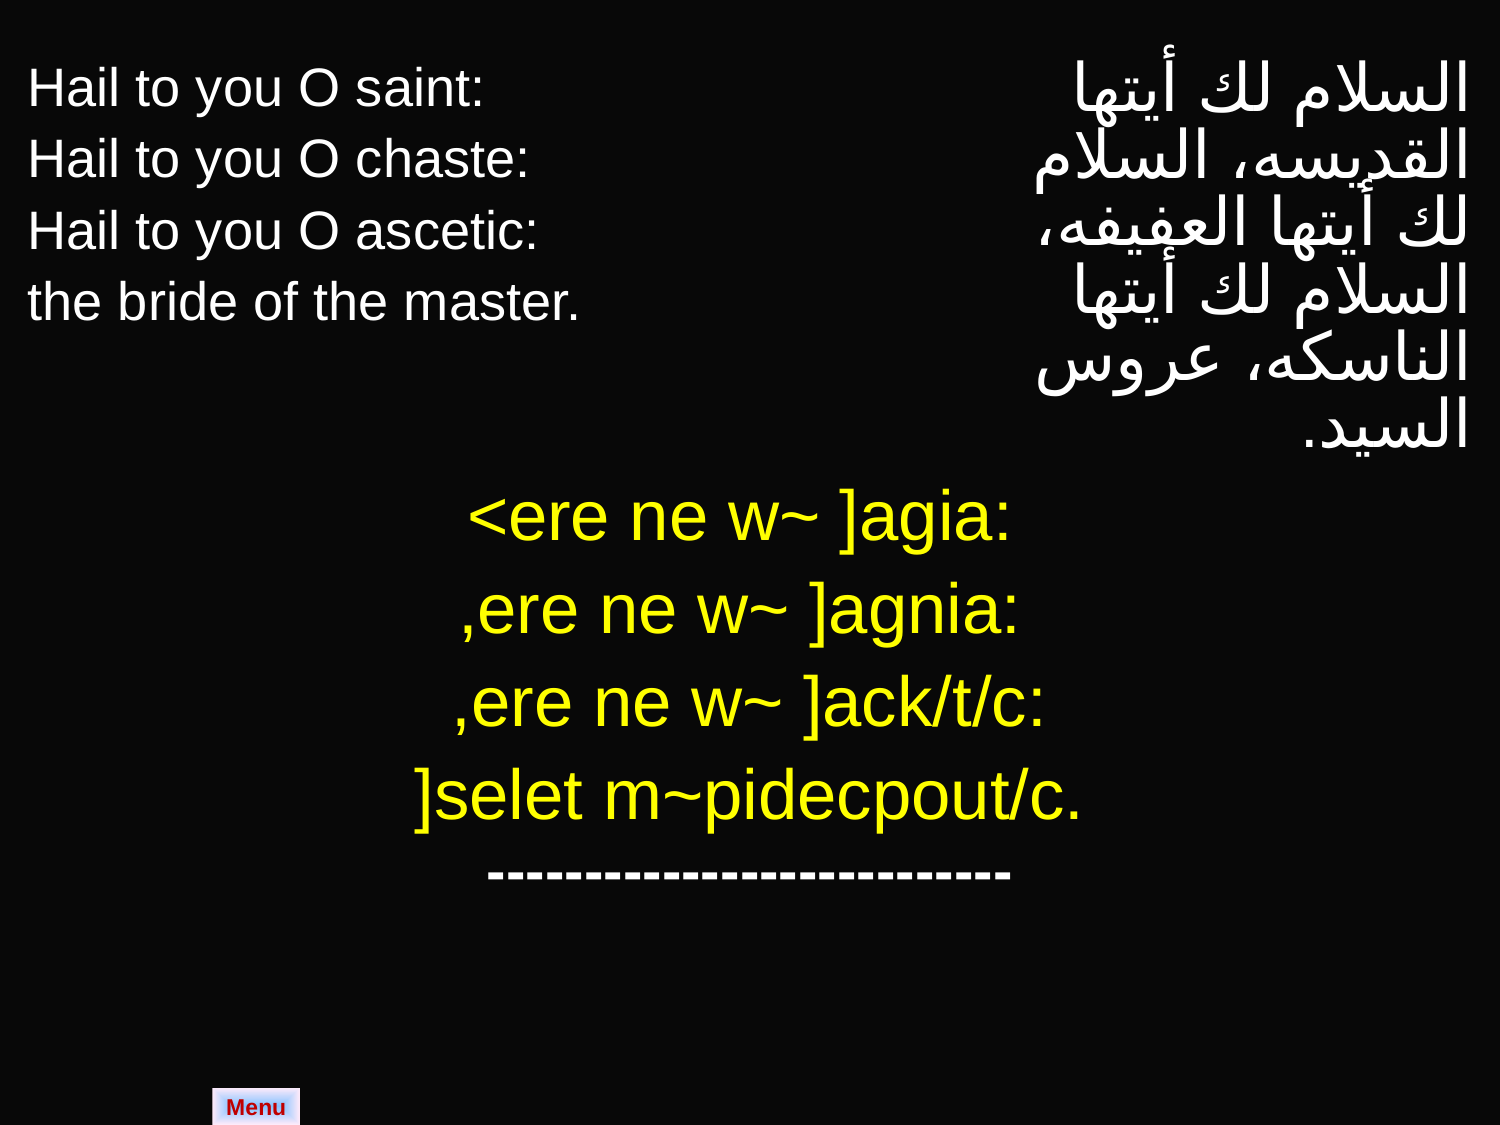

| Hail to you O saint: Hail to you O chaste: Hail to you O ascetic: the bride of the master. | السلام لك أيتها القديسه، السلام لك أيتها العفيفه، السلام لك أيتها الناسكه، عروس السيد. |
| --- | --- |
| <ere ne w~ ]agia: ,ere ne w~ ]agnia: ,ere ne w~ ]ack/t/c: ]selet m~pidecpout/c. |  |
| --------------------------- |  |
Menu